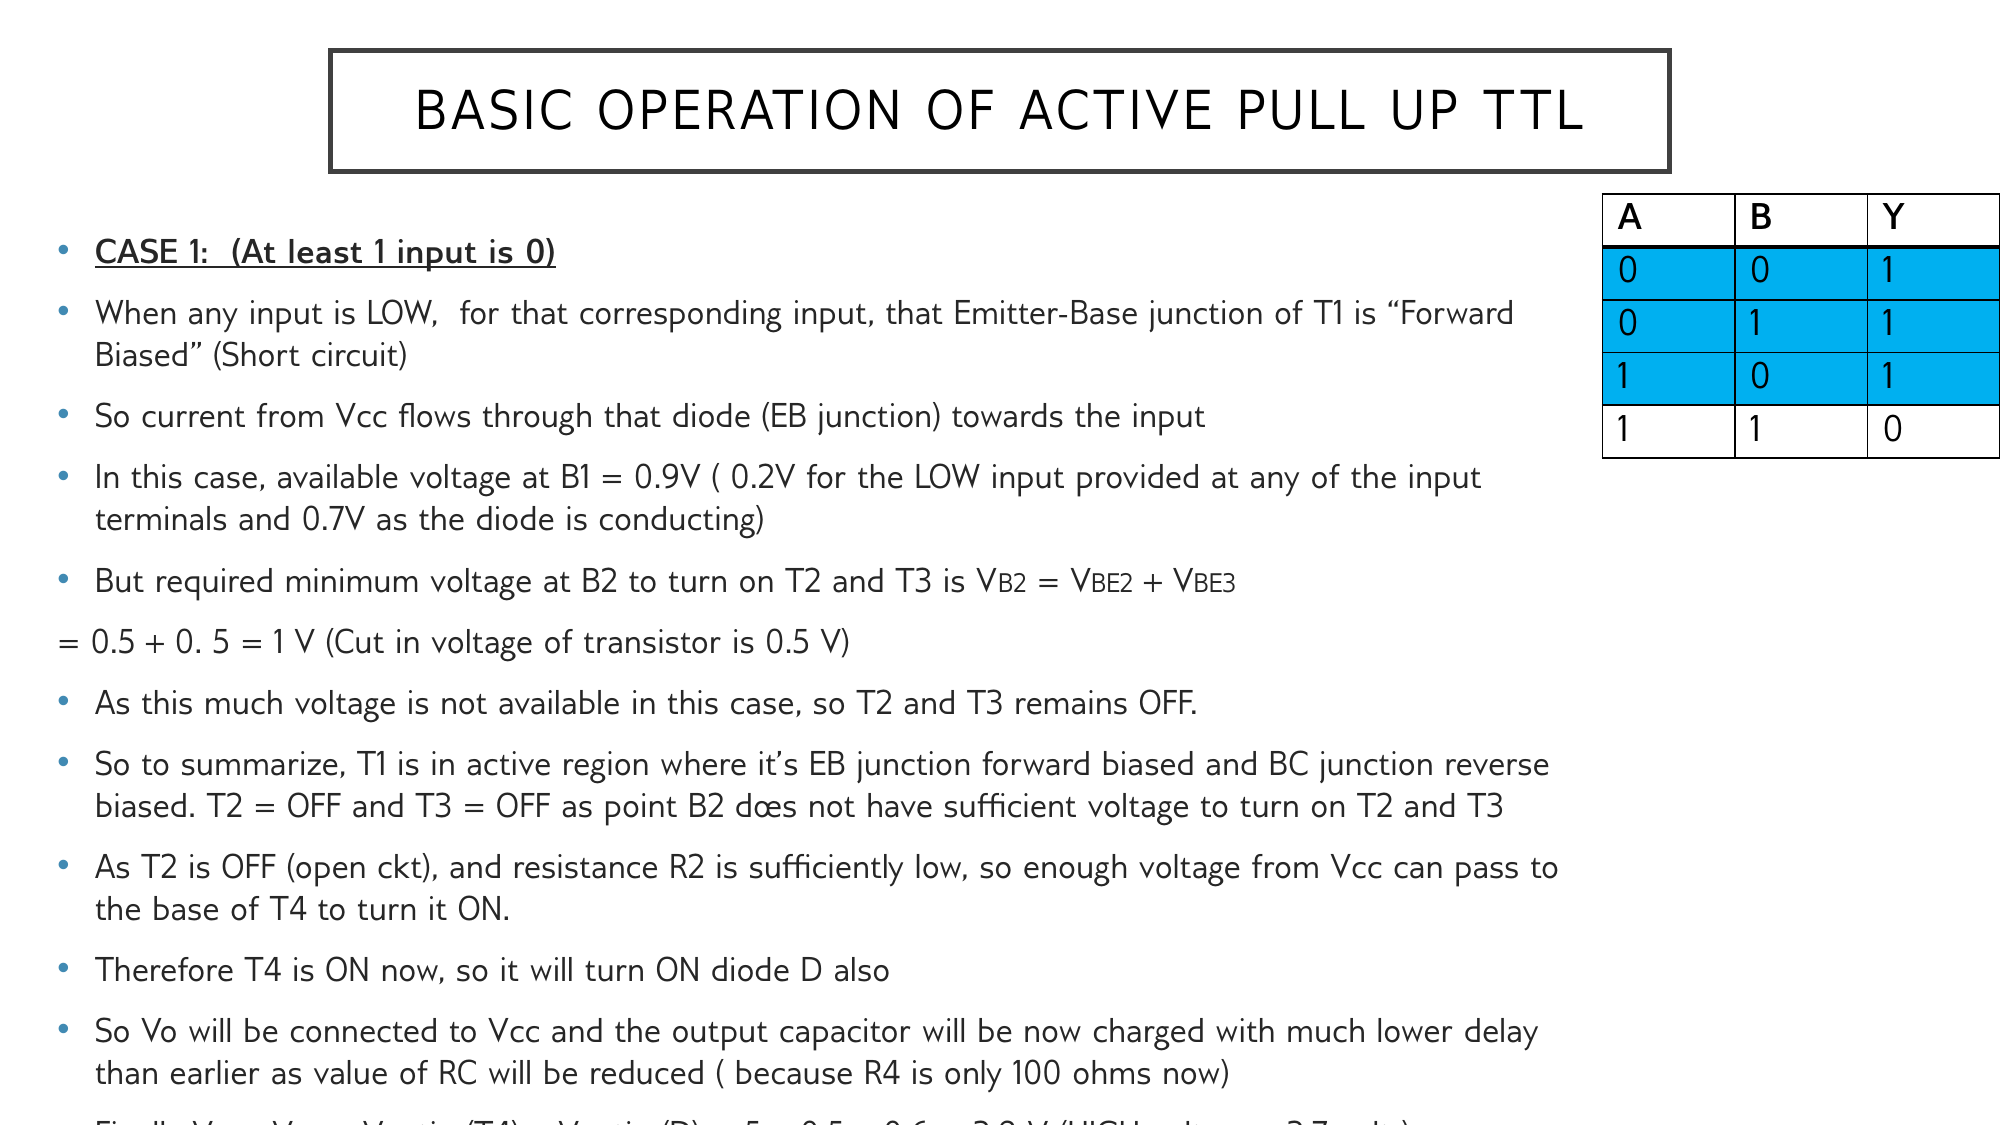

# Basic operation of active pull up TTL
| A | B | Y |
| --- | --- | --- |
| 0 | 0 | 1 |
| 0 | 1 | 1 |
| 1 | 0 | 1 |
| 1 | 1 | 0 |
CASE 1:  (At least 1 input is 0)
When any input is LOW,  for that corresponding input, that Emitter-Base junction of T1 is “Forward Biased” (Short circuit)
So current from Vcc flows through that diode (EB junction) towards the input
In this case, available voltage at B1 = 0.9V ( 0.2V for the LOW input provided at any of the input terminals and 0.7V as the diode is conducting)
But required minimum voltage at B2 to turn on T2 and T3 is VB2 = VBE2 + VBE3
= 0.5 + 0. 5 = 1 V (Cut in voltage of transistor is 0.5 V)
As this much voltage is not available in this case, so T2 and T3 remains OFF.
So to summarize, T1 is in active region where it’s EB junction forward biased and BC junction reverse biased. T2 = OFF and T3 = OFF as point B2 does not have sufficient voltage to turn on T2 and T3
As T2 is OFF (open ckt), and resistance R2 is sufficiently low, so enough voltage from Vcc can pass to the base of T4 to turn it ON.
Therefore T4 is ON now, so it will turn ON diode D also
So Vo will be connected to Vcc and the output capacitor will be now charged with much lower delay than earlier as value of RC will be reduced ( because R4 is only 100 ohms now)
Finally Vo = Vcc – Vcutin (T4) – Vcutin (D) = 5 – 0.5 – 0.6 = 3.9 V (HIGH volt as > 3.7 volt )